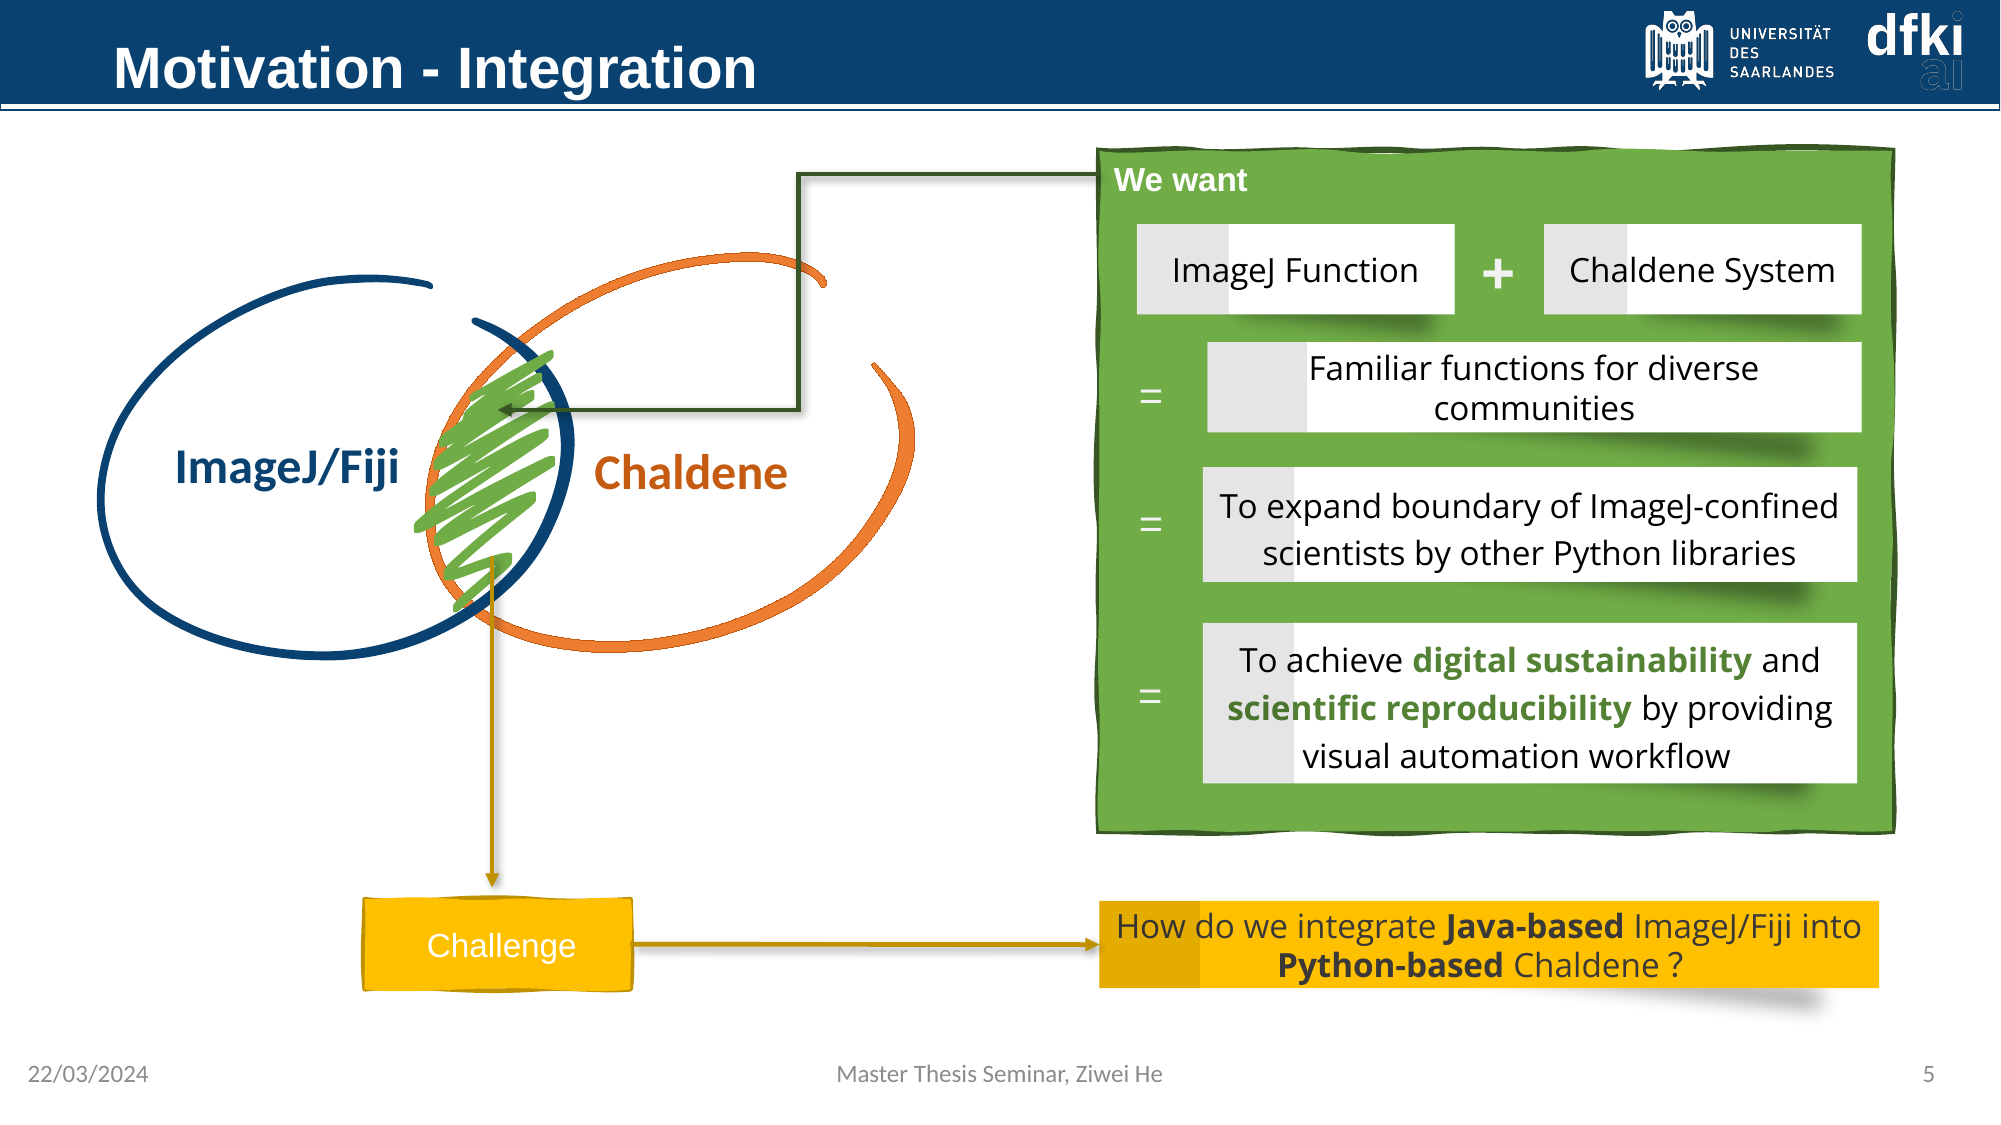

Motivation - Integration
We want
ImageJ Function

Chaldene System

+

Chaldene
ImageJ/Fiji
Familiar functions for diverse communities

=

To expand boundary of ImageJ-confined scientists by other Python libraries

=
To achieve digital sustainability and scientific reproducibility by providing visual automation workflow

=
 Challenge

How do we integrate Java-based ImageJ/Fiji into Python-based Chaldene？

22/03/2024
5
Master Thesis Seminar, Ziwei He